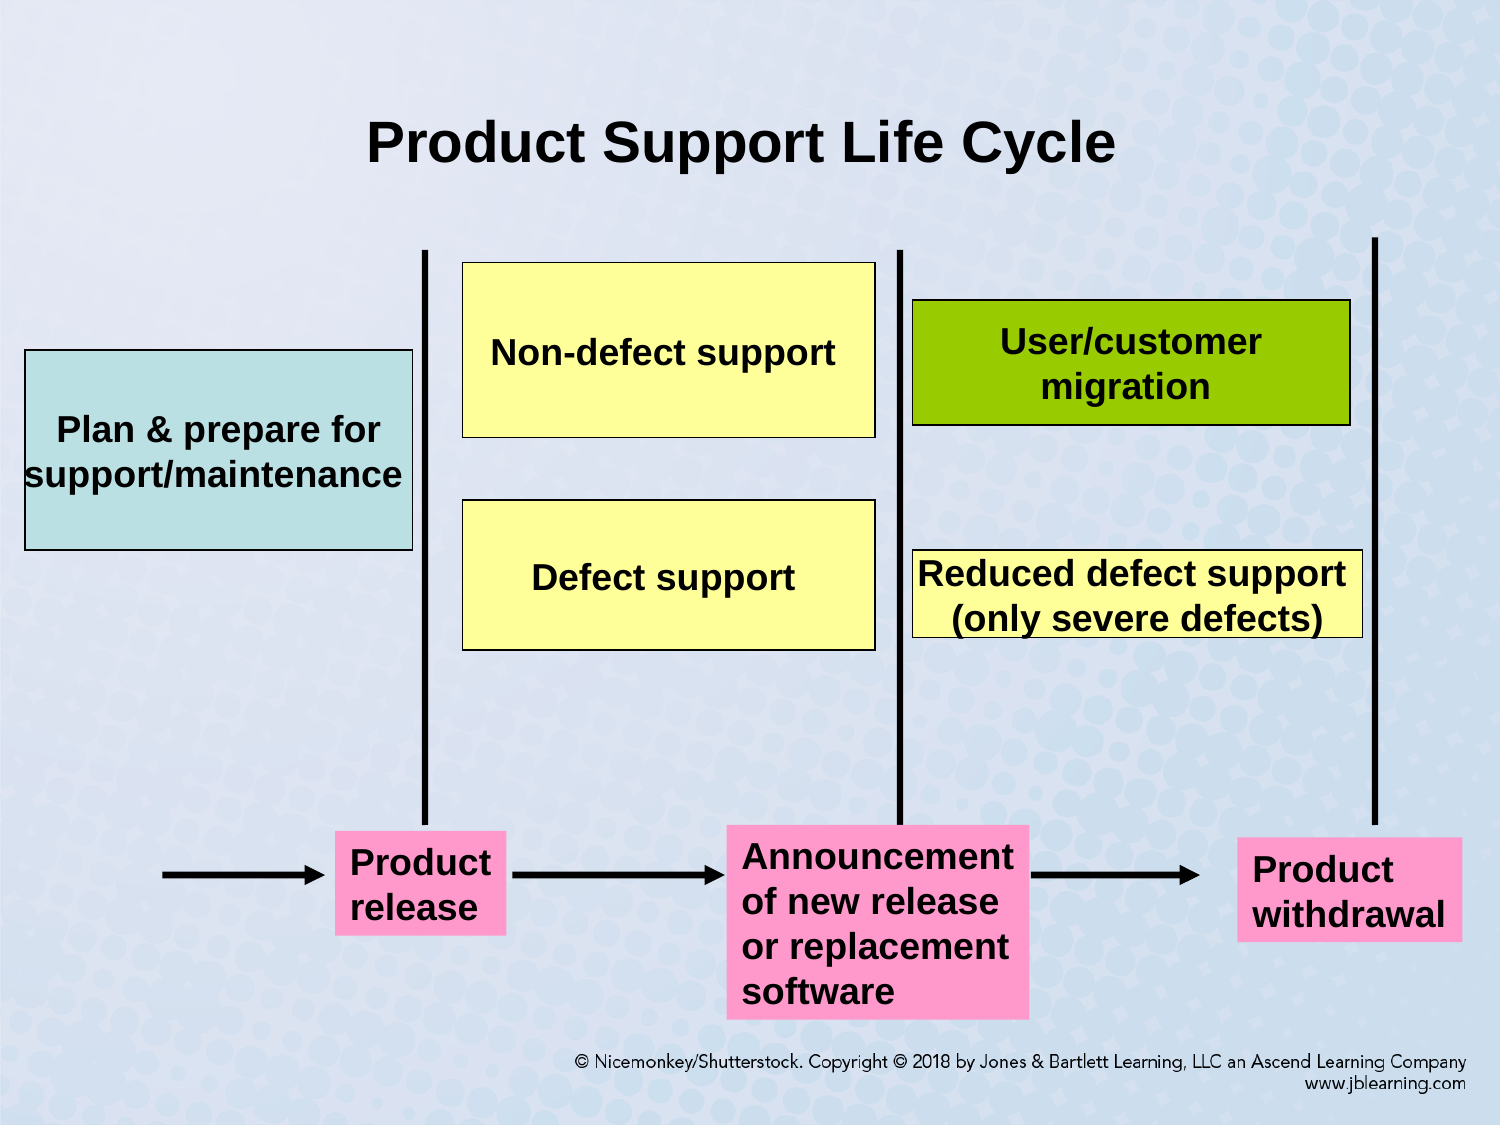

# Product Support Life Cycle

Non-defect support
User/customer
migration
Plan & prepare for
support/maintenance
Defect support
Reduced defect support
(only severe defects)
Announcement
of new release
or replacement
software
Product
release
Product
withdrawal